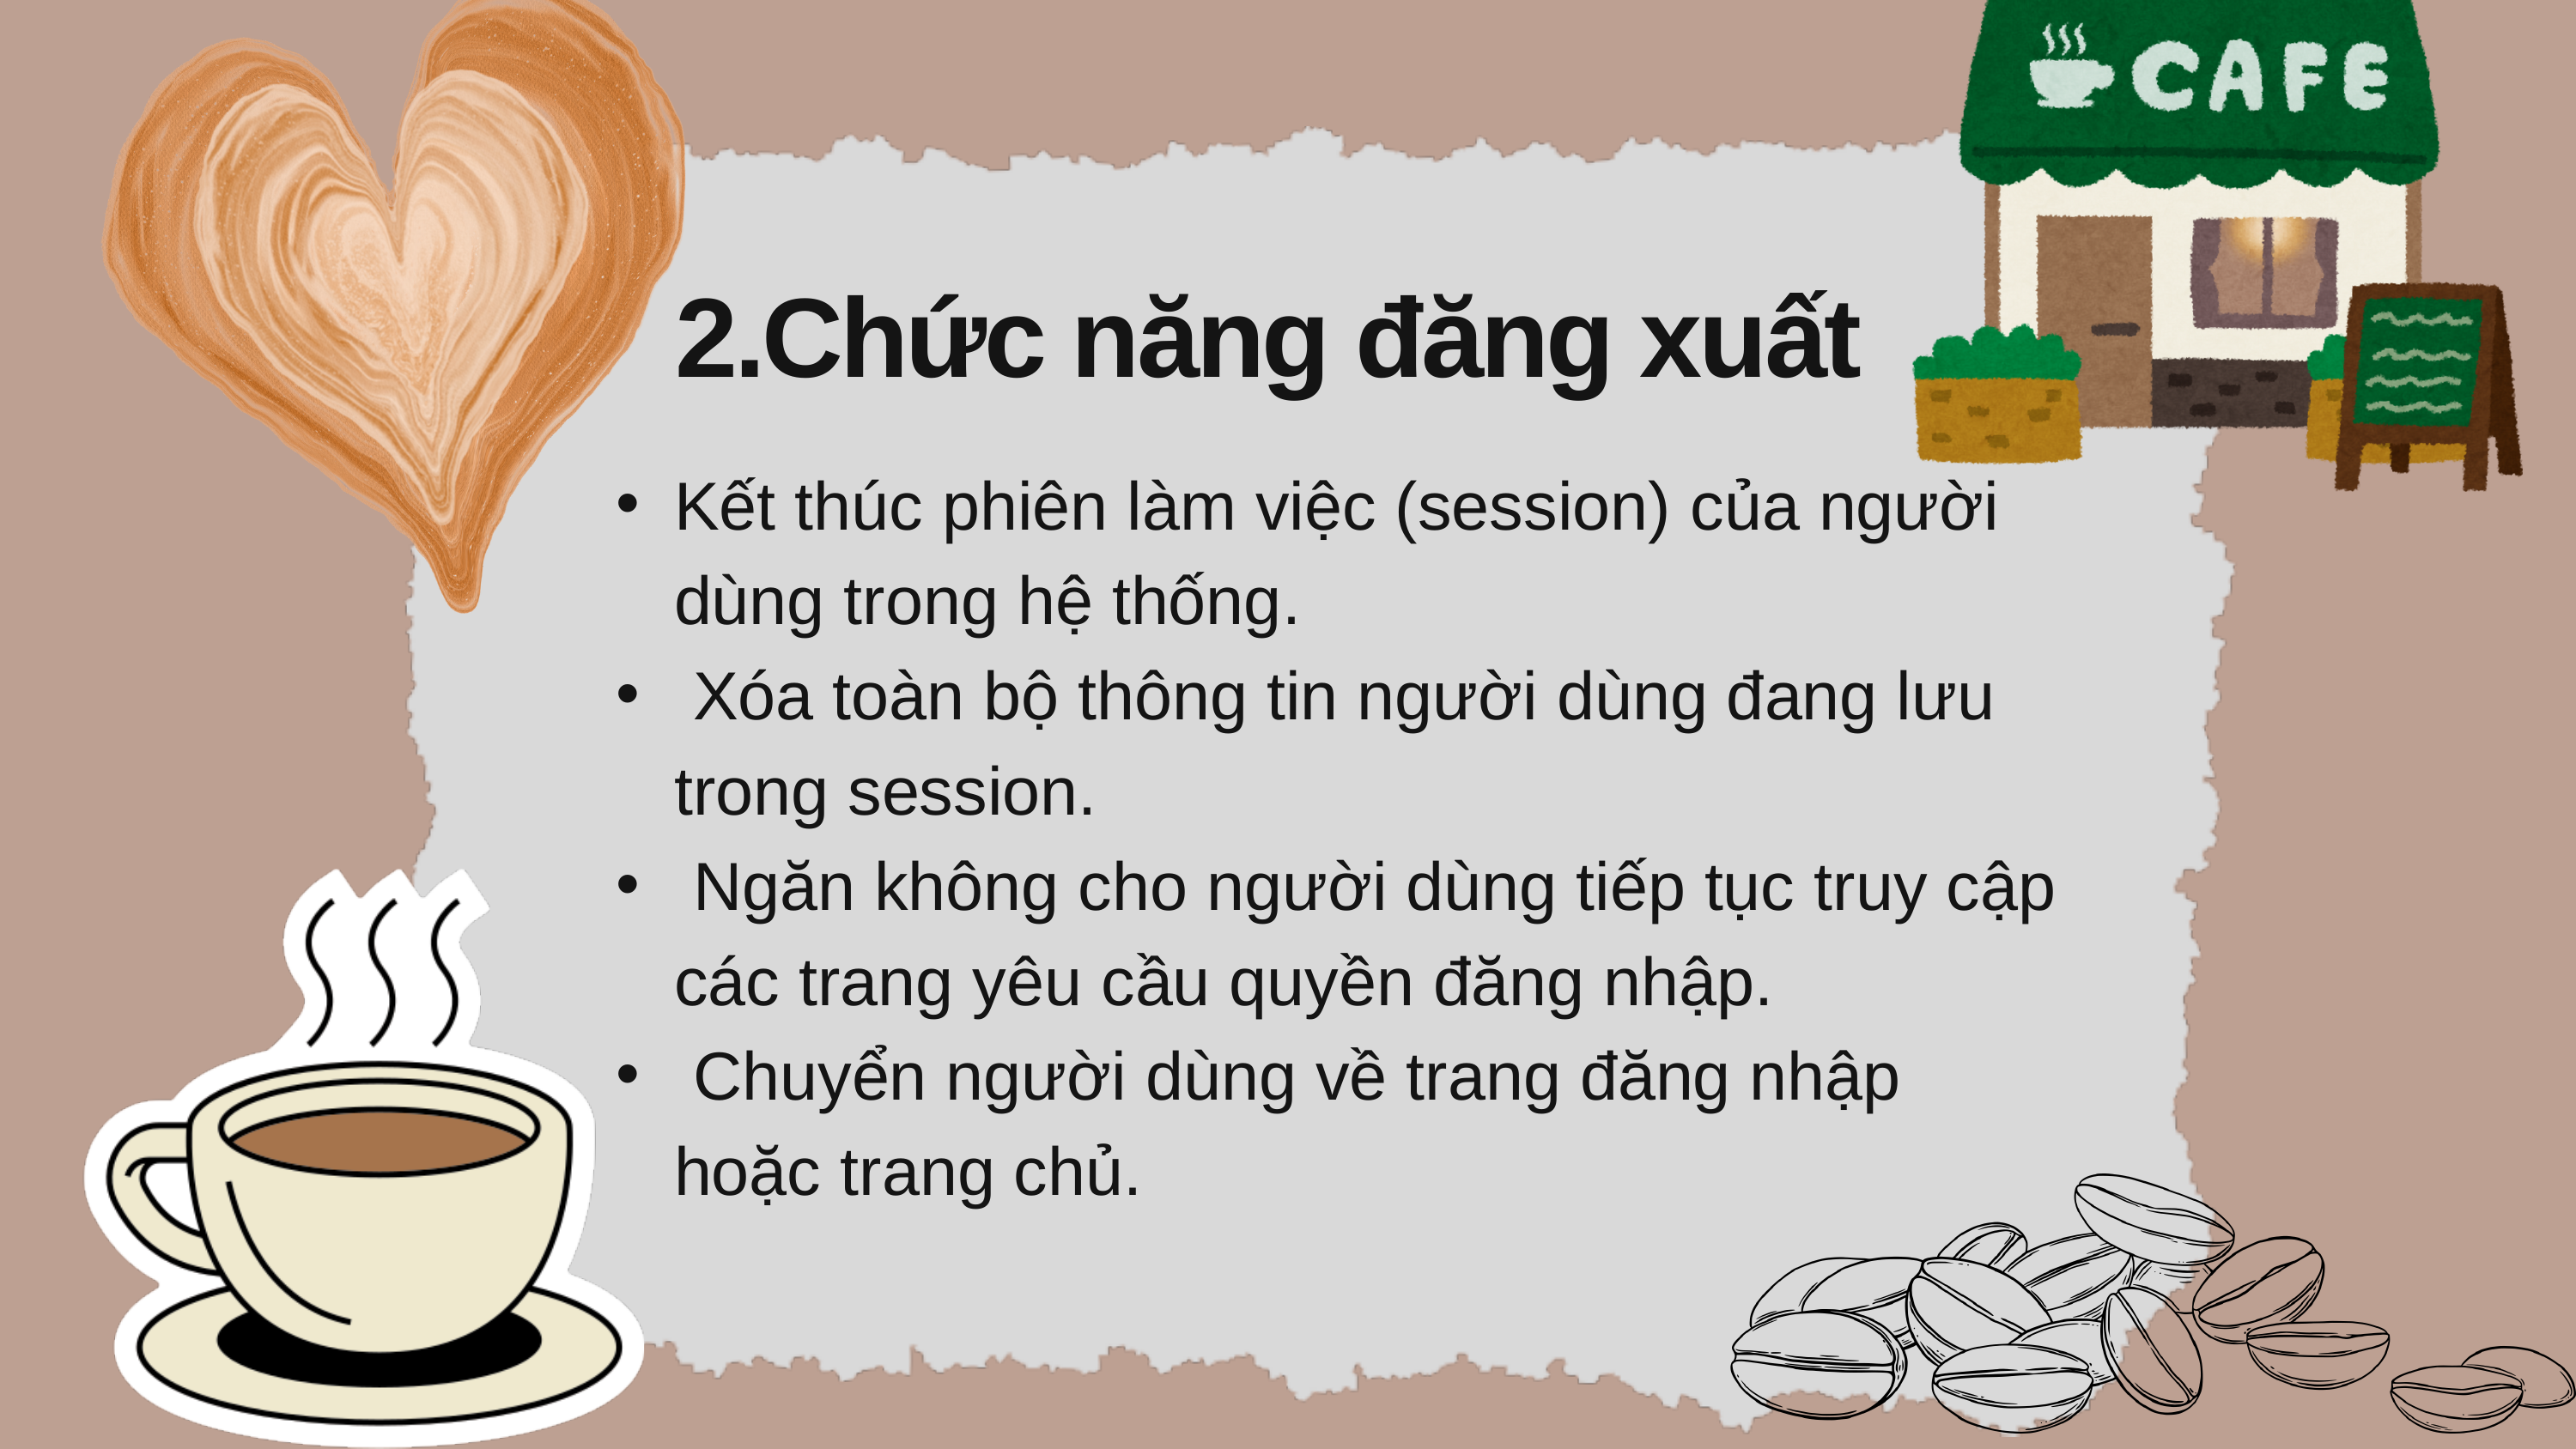

2.Chức năng đăng xuất
Kết thúc phiên làm việc (session) của người dùng trong hệ thống.
 Xóa toàn bộ thông tin người dùng đang lưu trong session.
 Ngăn không cho người dùng tiếp tục truy cập các trang yêu cầu quyền đăng nhập.
 Chuyển người dùng về trang đăng nhập hoặc trang chủ.